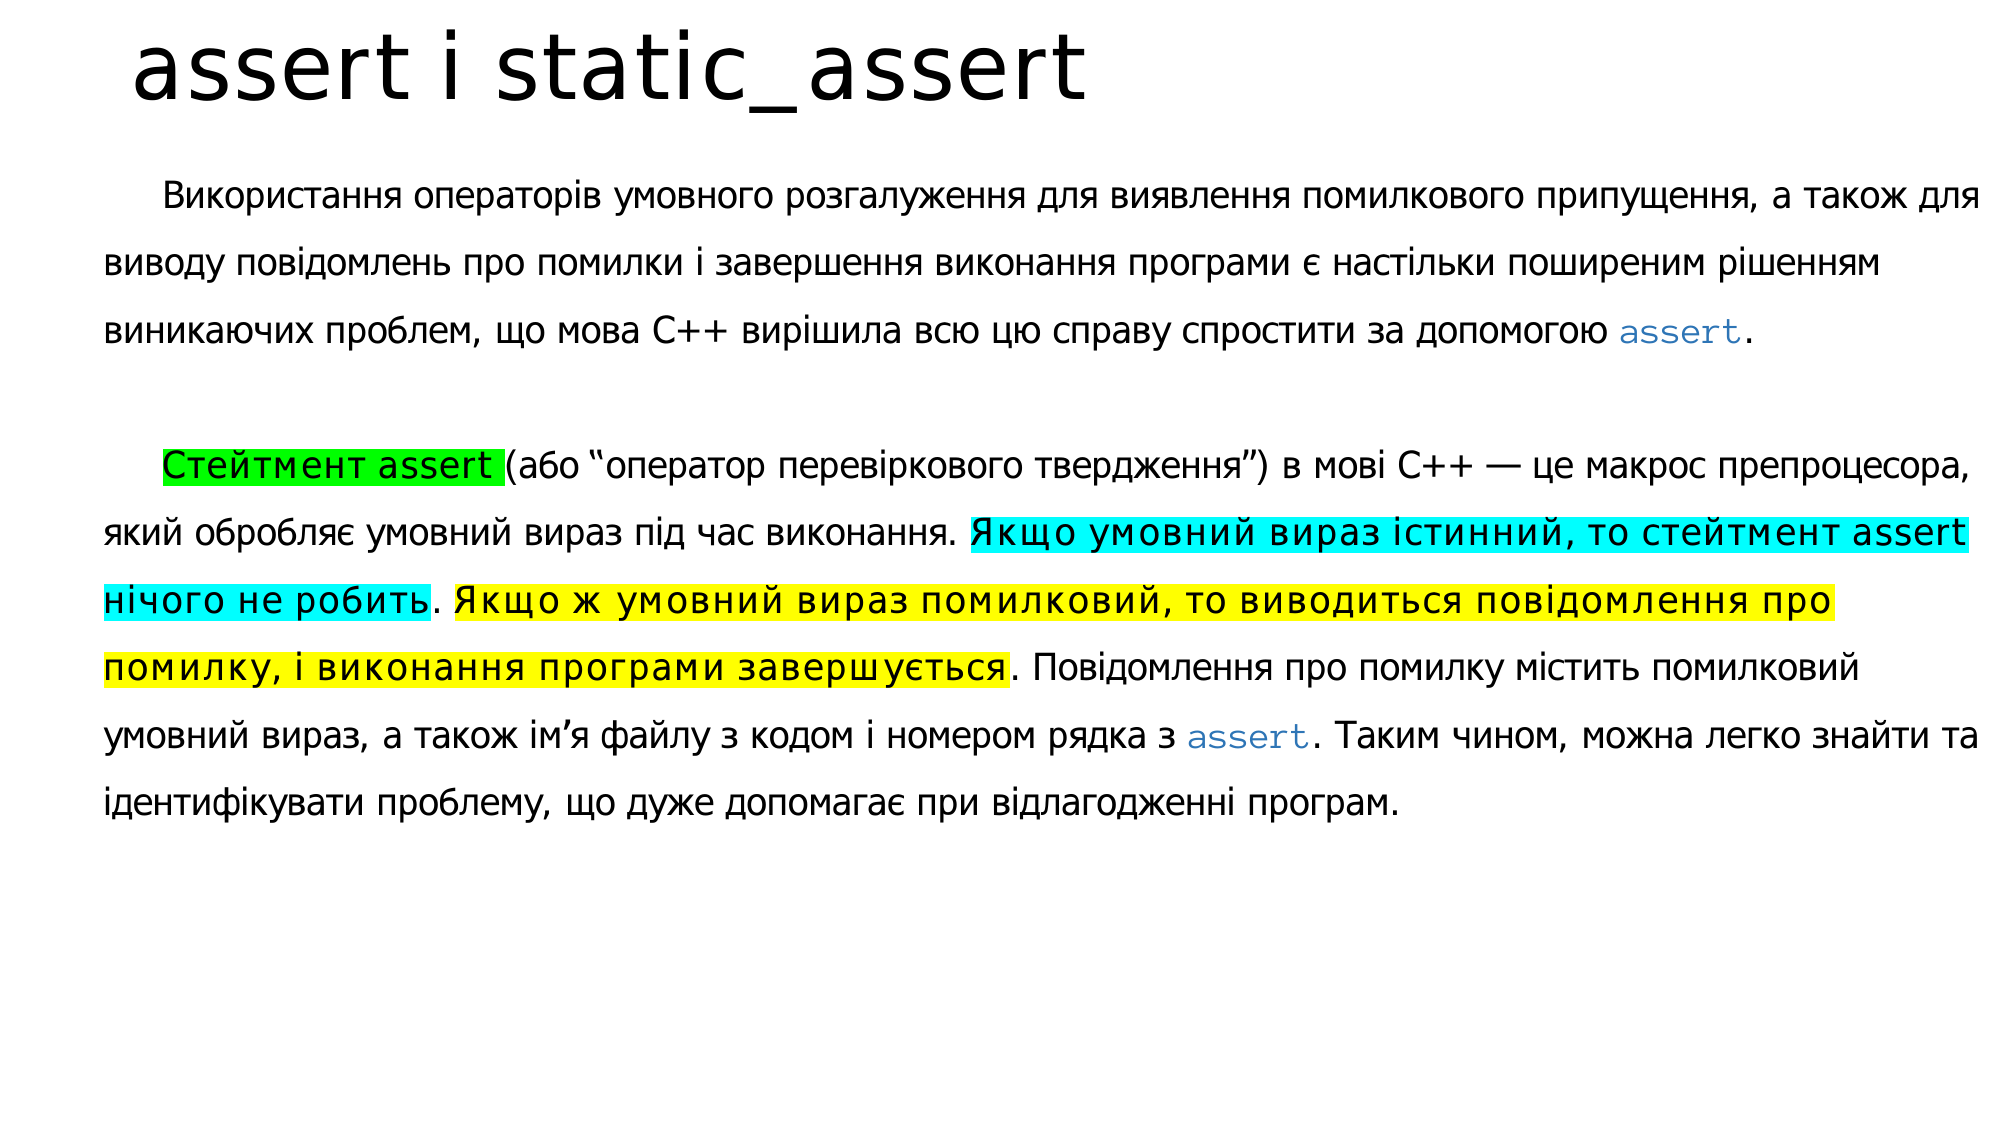

# assert і static_assert
Використання операторів умовного розгалуження для виявлення помилкового припущення, а також для виводу повідомлень про помилки і завершення виконання програми є настільки поширеним рішенням виникаючих проблем, що мова C++ вирішила всю цю справу спростити за допомогою assert.

Стейтмент assert (або “оператор перевіркового твердження”) в мові C++ — це макрос препроцесора, який обробляє умовний вираз під час виконання. Якщо умовний вираз істинний, то стейтмент assert нічого не робить. Якщо ж умовний вираз помилковий, то виводиться повідомлення про помилку, і виконання програми завершується. Повідомлення про помилку містить помилковий умовний вираз, а також ім’я файлу з кодом і номером рядка з assert. Таким чином, можна легко знайти та ідентифікувати проблему, що дуже допомагає при відлагодженні програм.